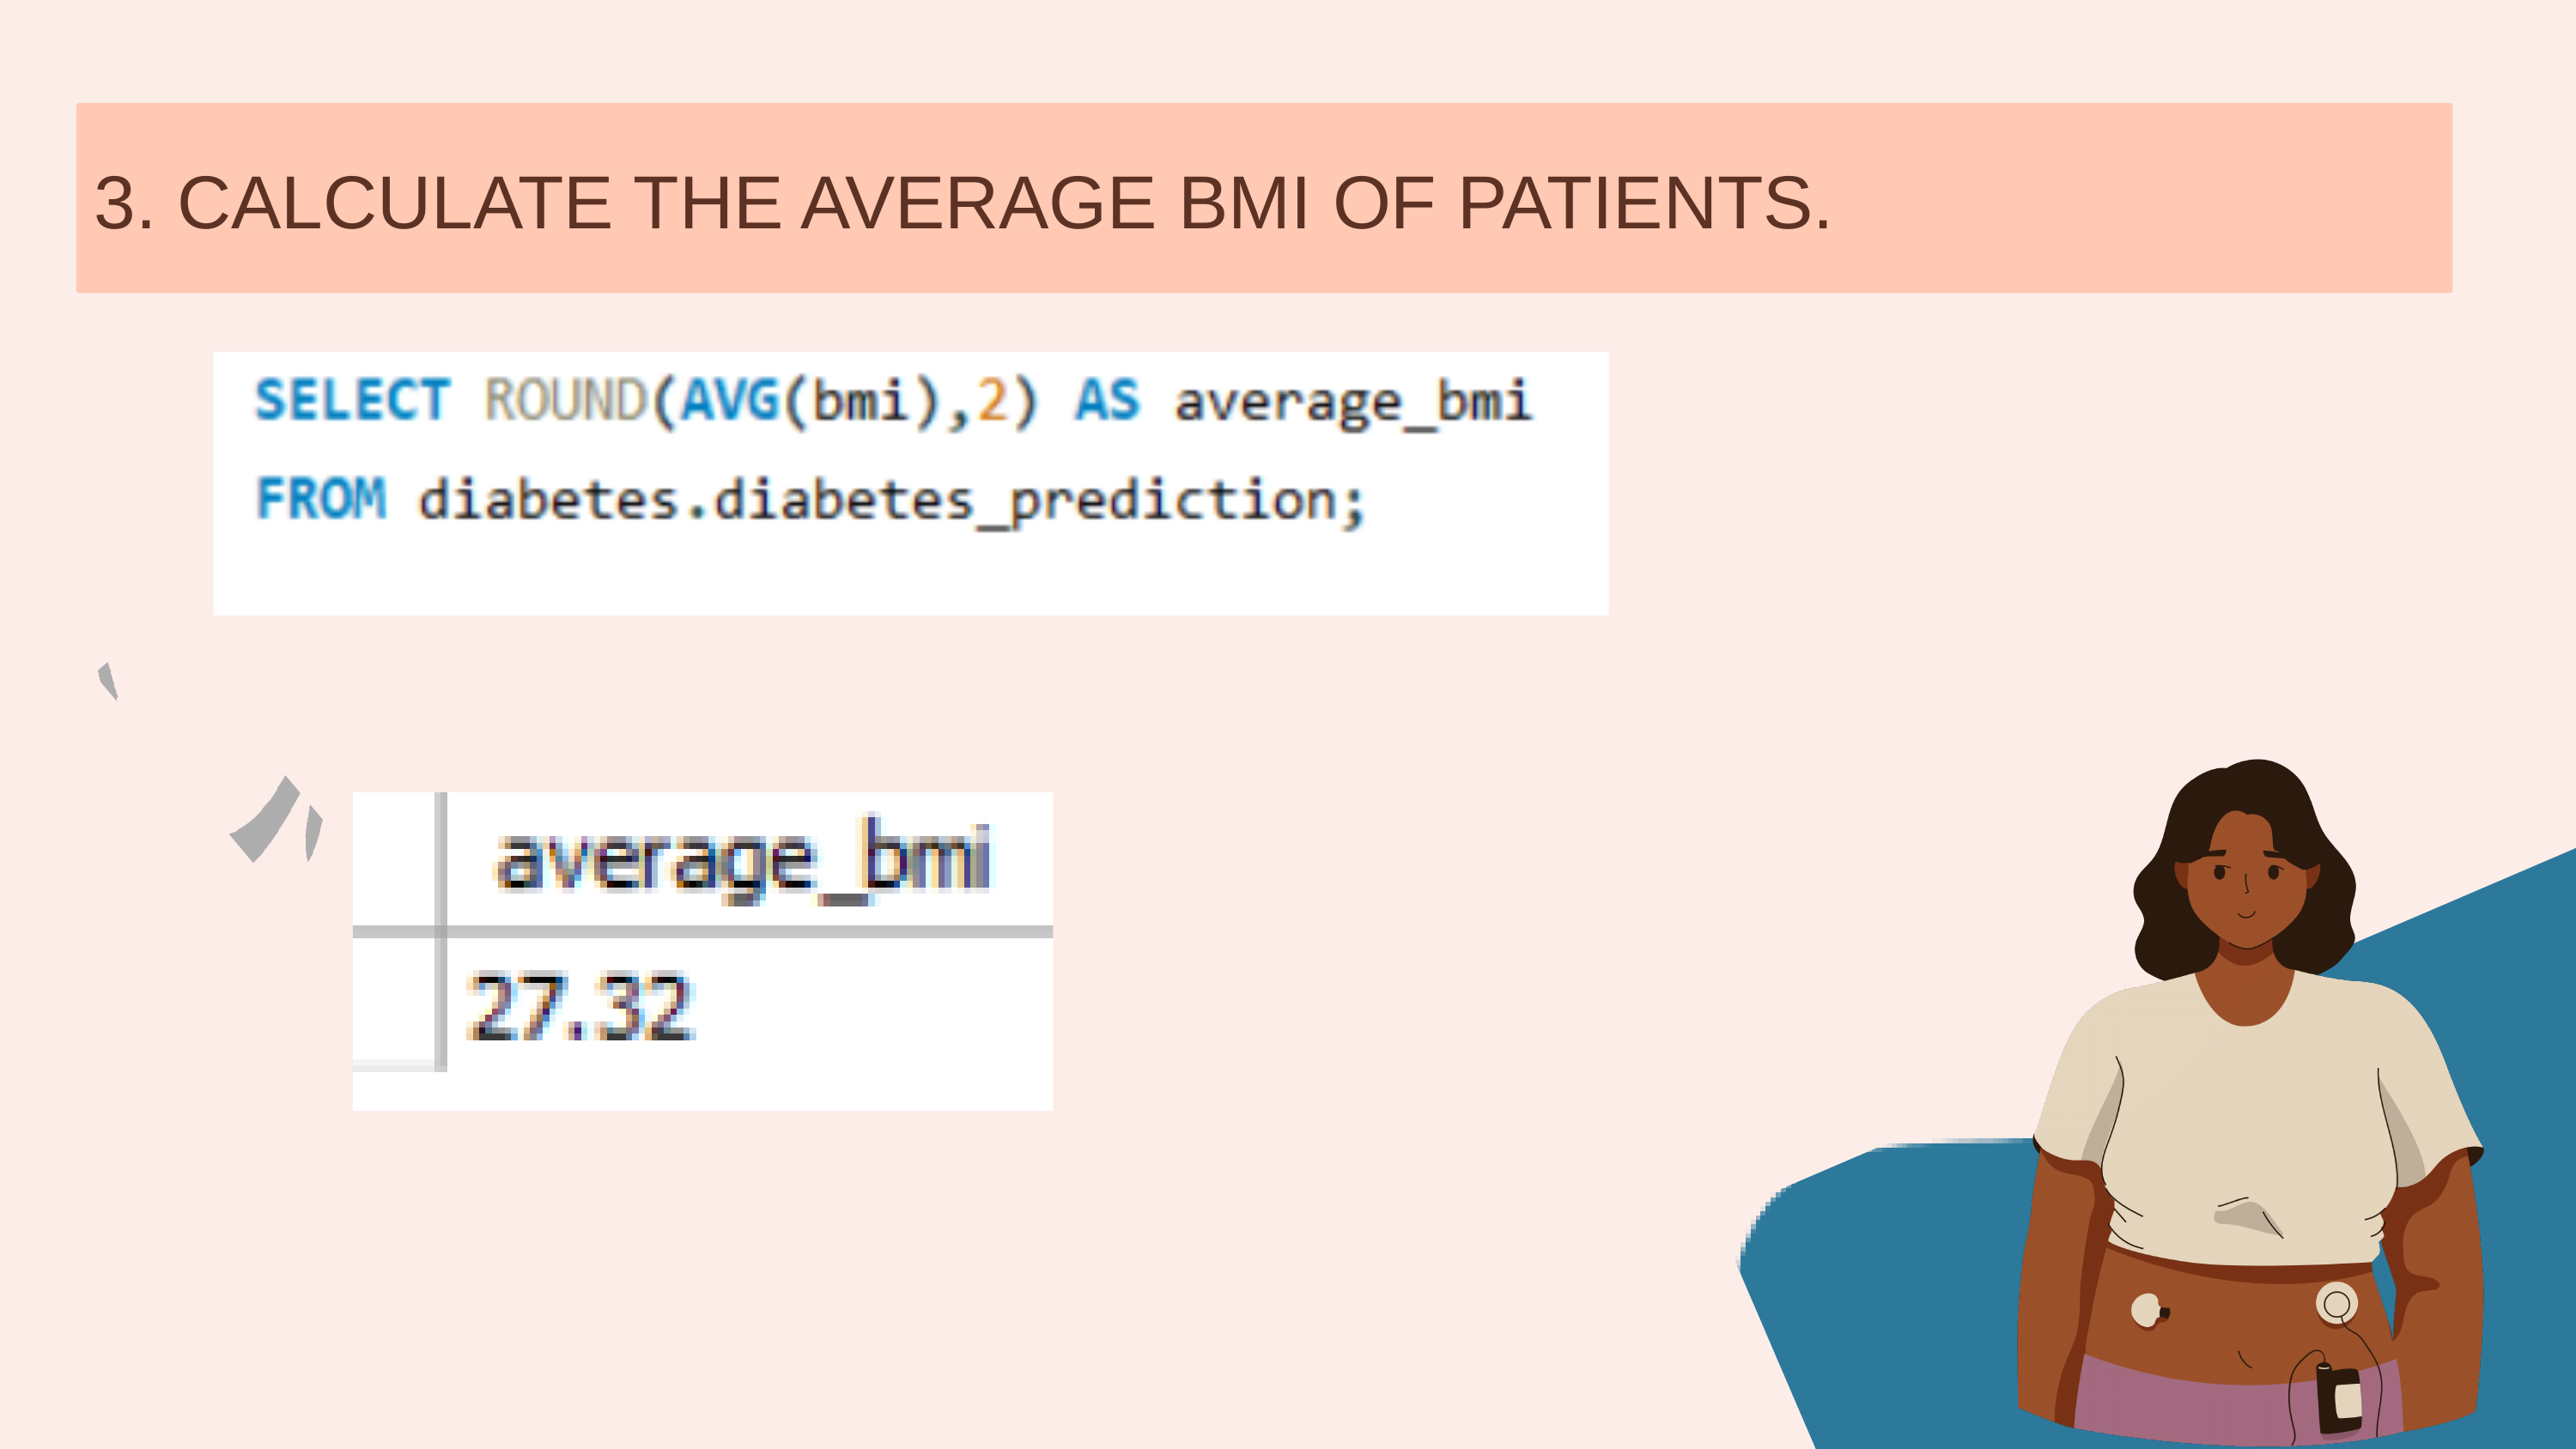

3. CALCULATE THE AVERAGE BMI OF PATIENTS.